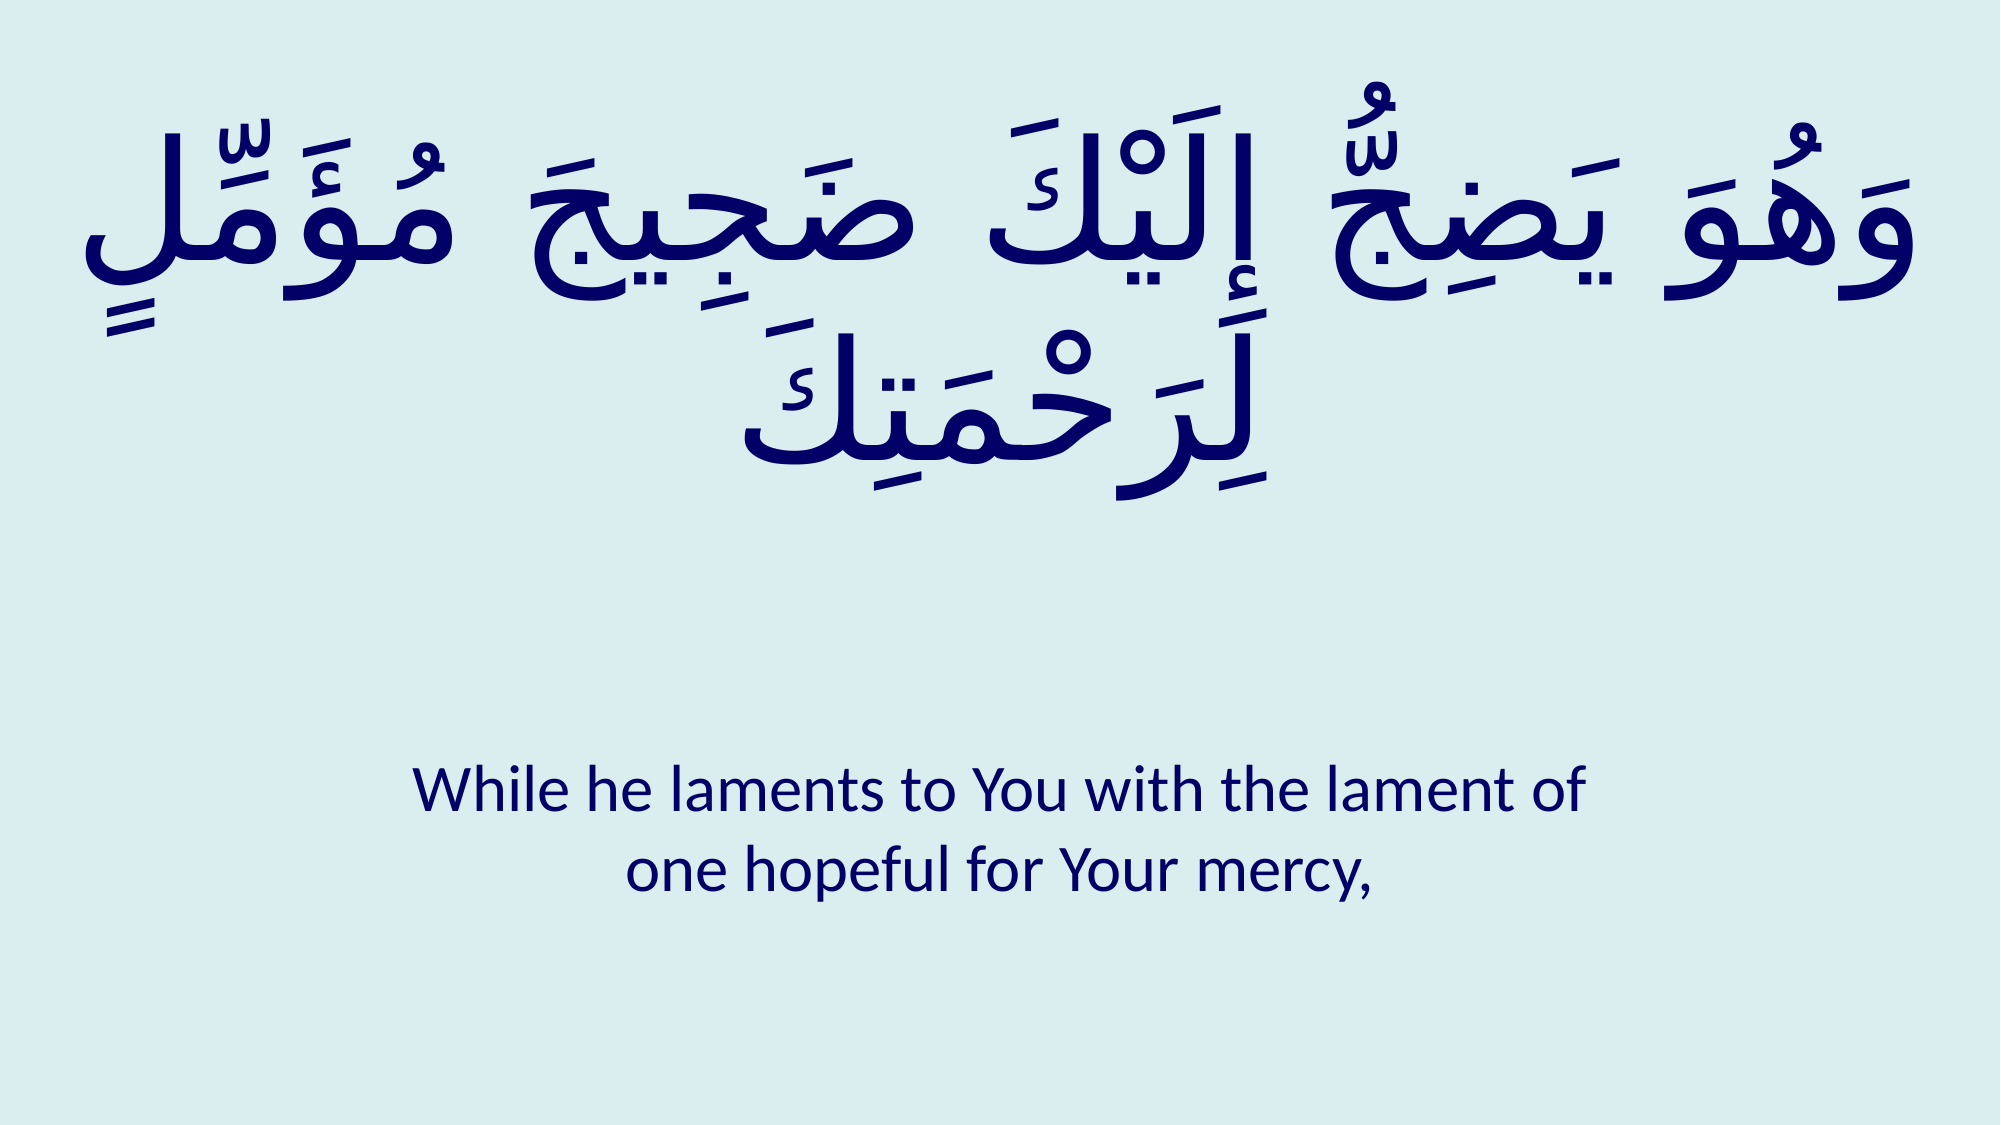

# وَهُوَ یَضِجُّ إِلَیْكَ ضَجِیجَ مُؤَمِّلٍ لِرَحْمَتِكَ
While he laments to You with the lament of one hopeful for Your mercy,